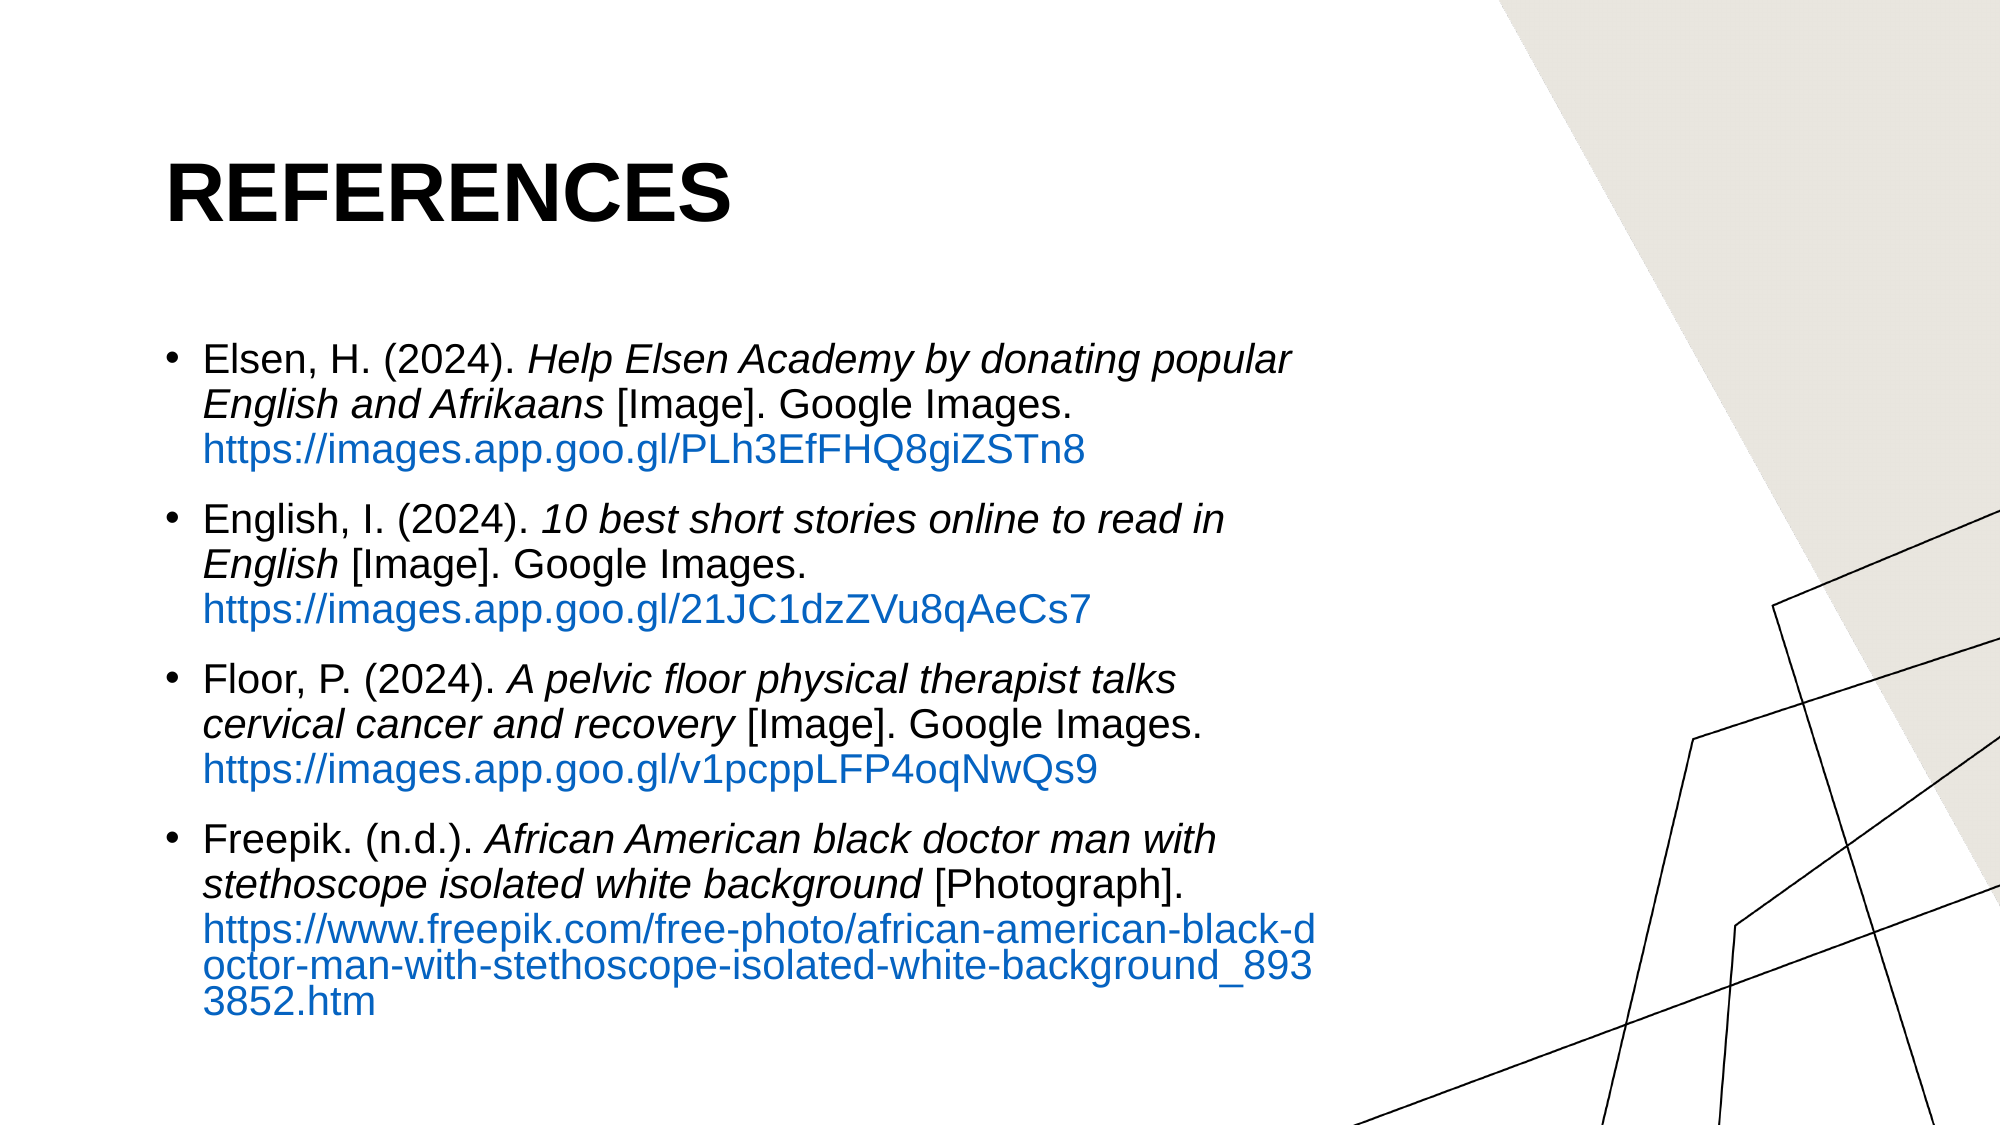

# References
Elsen, H. (2024). Help Elsen Academy by donating popular English and Afrikaans [Image]. Google Images. https://images.app.goo.gl/PLh3EfFHQ8giZSTn8
English, I. (2024). 10 best short stories online to read in English [Image]. Google Images. https://images.app.goo.gl/21JC1dzZVu8qAeCs7
Floor, P. (2024). A pelvic floor physical therapist talks cervical cancer and recovery [Image]. Google Images. https://images.app.goo.gl/v1pcppLFP4oqNwQs9
Freepik. (n.d.). African American black doctor man with stethoscope isolated white background [Photograph]. https://www.freepik.com/free-photo/african-american-black-doctor-man-with-stethoscope-isolated-white-background_8933852.htm